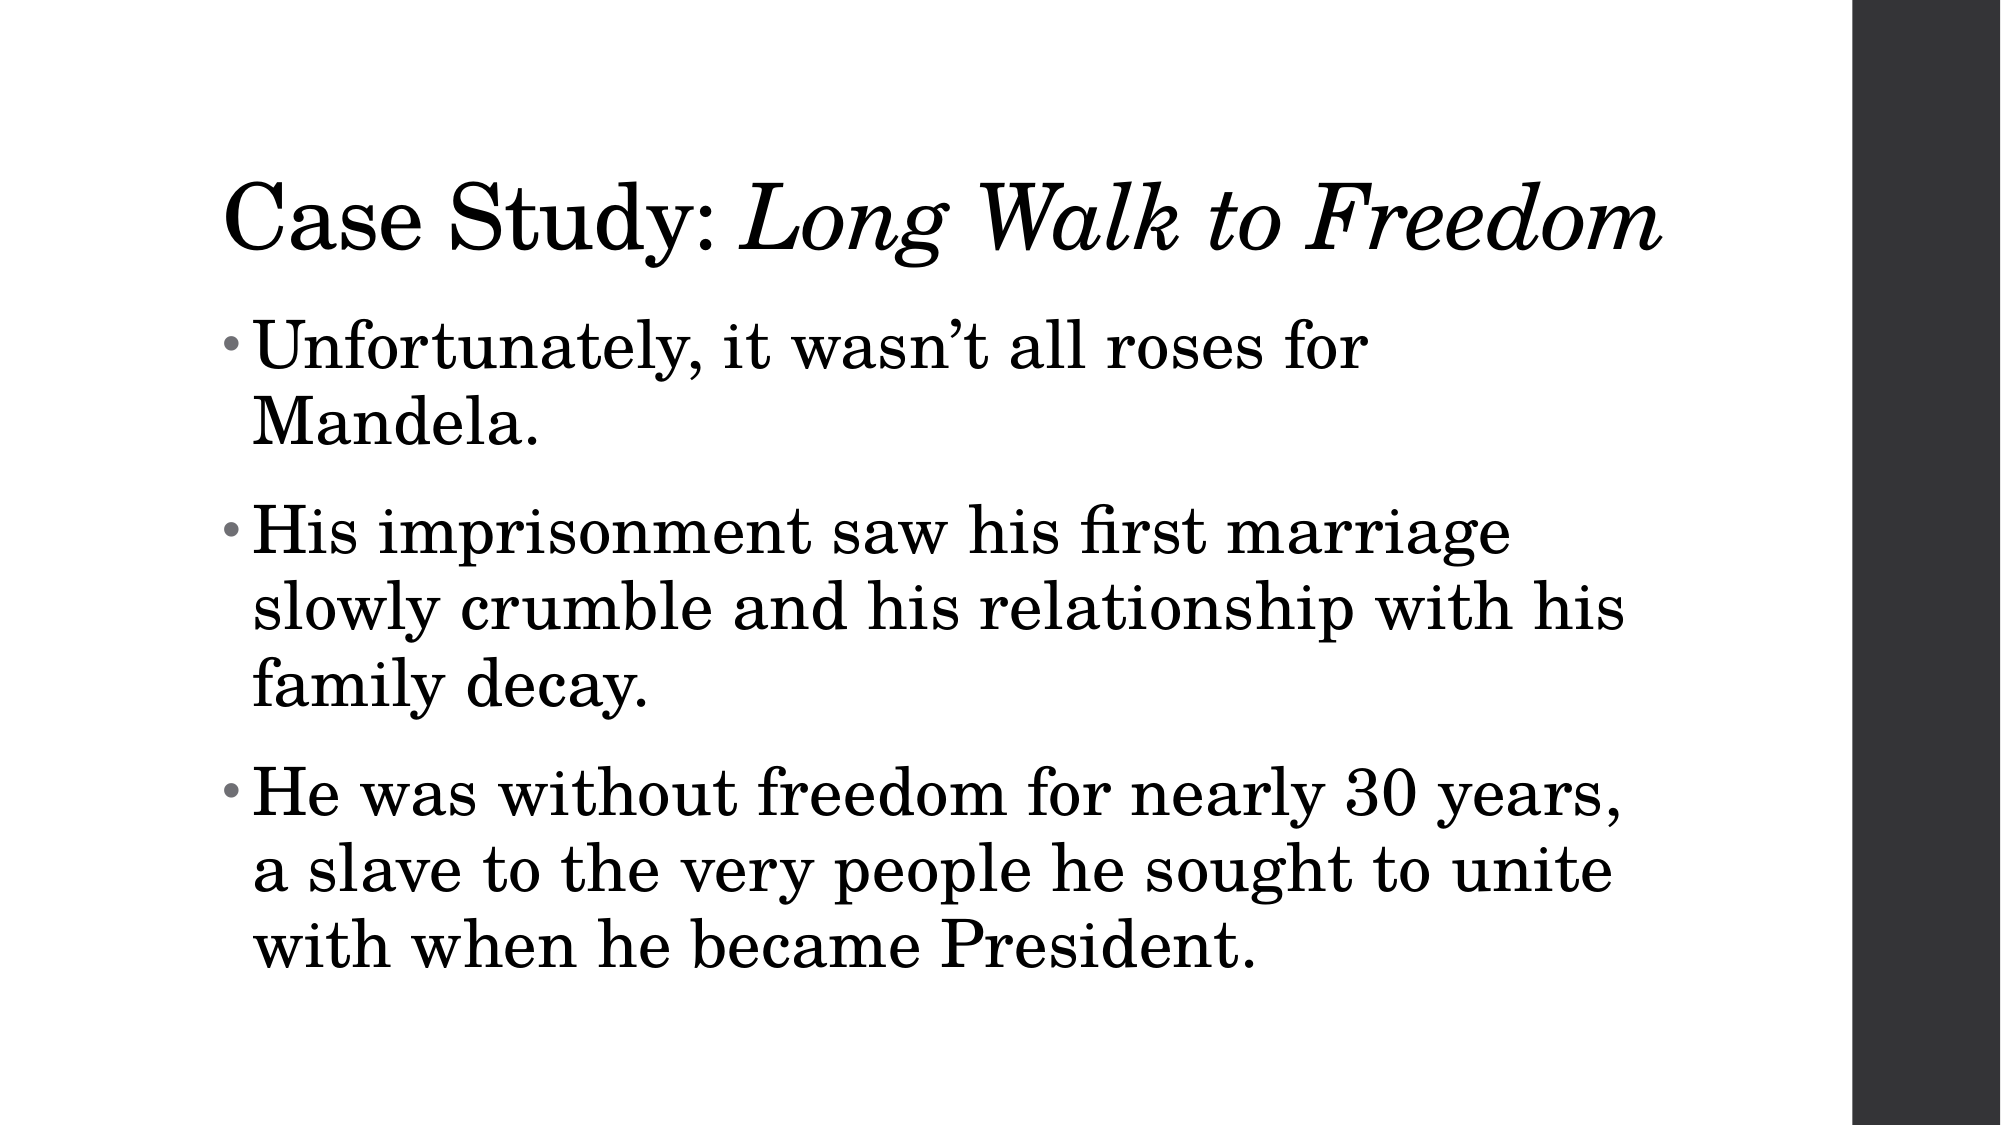

# Case Study: Long Walk to Freedom
Unfortunately, it wasn’t all roses for Mandela.
His imprisonment saw his first marriage slowly crumble and his relationship with his family decay.
He was without freedom for nearly 30 years, a slave to the very people he sought to unite with when he became President.